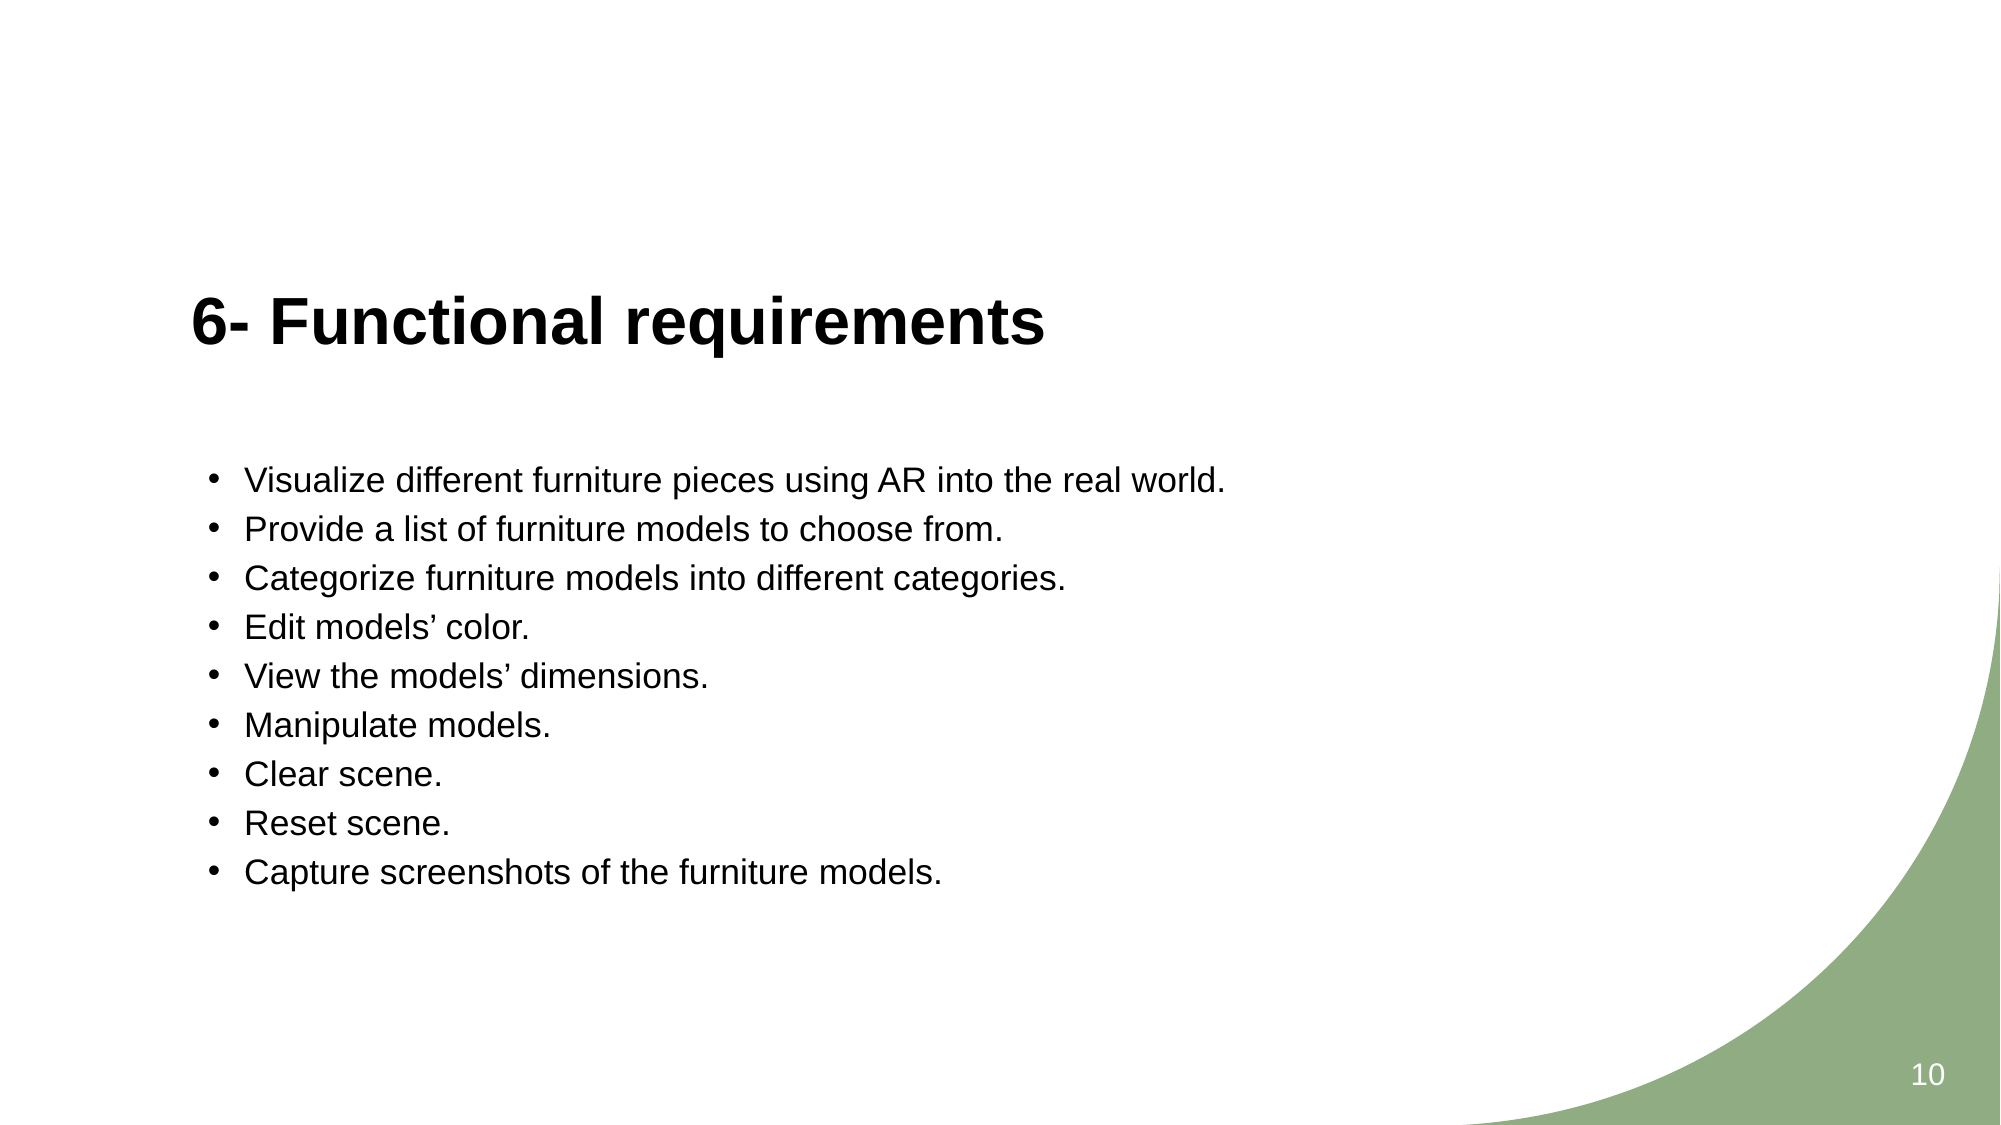

# 6- Functional requirements
Visualize different furniture pieces using AR into the real world.
Provide a list of furniture models to choose from.
Categorize furniture models into different categories.
Edit models’ color.
View the models’ dimensions.
Manipulate models.
Clear scene.
Reset scene.
Capture screenshots of the furniture models.
10